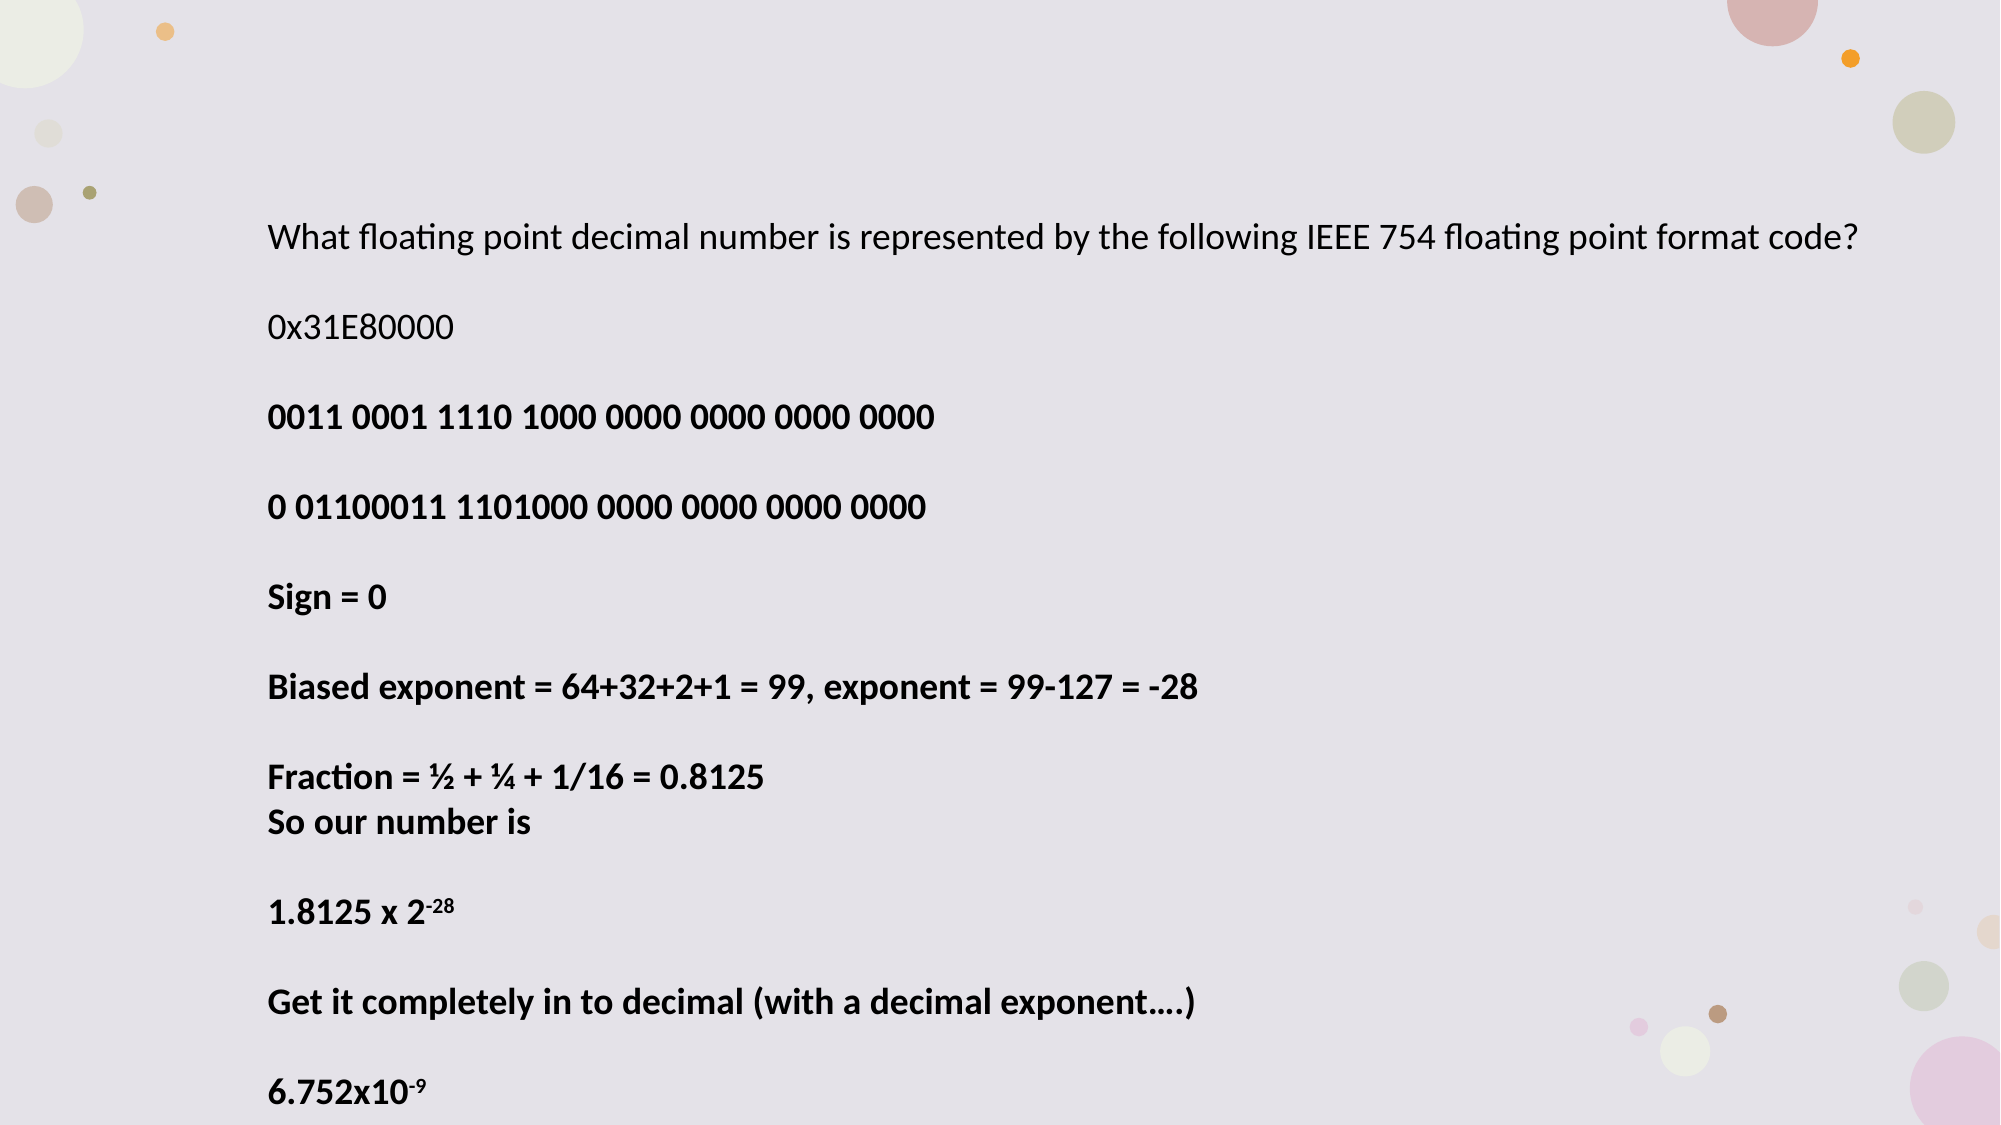

# Example Problem 8 Step 2
What floating point decimal number is represented by the following IEEE 754 floating point format code?

0x31E80000

0011 0001 1110 1000 0000 0000 0000 0000

0 01100011 1101000 0000 0000 0000 0000

Sign = 0

Biased exponent = 64+32+2+1 = 99, exponent = 99-127 = -28

Fraction = ½ + ¼ + 1/16 = 0.8125
So our number is

1.8125 x 2-28

Get it completely in to decimal (with a decimal exponent….)

6.752x10-9